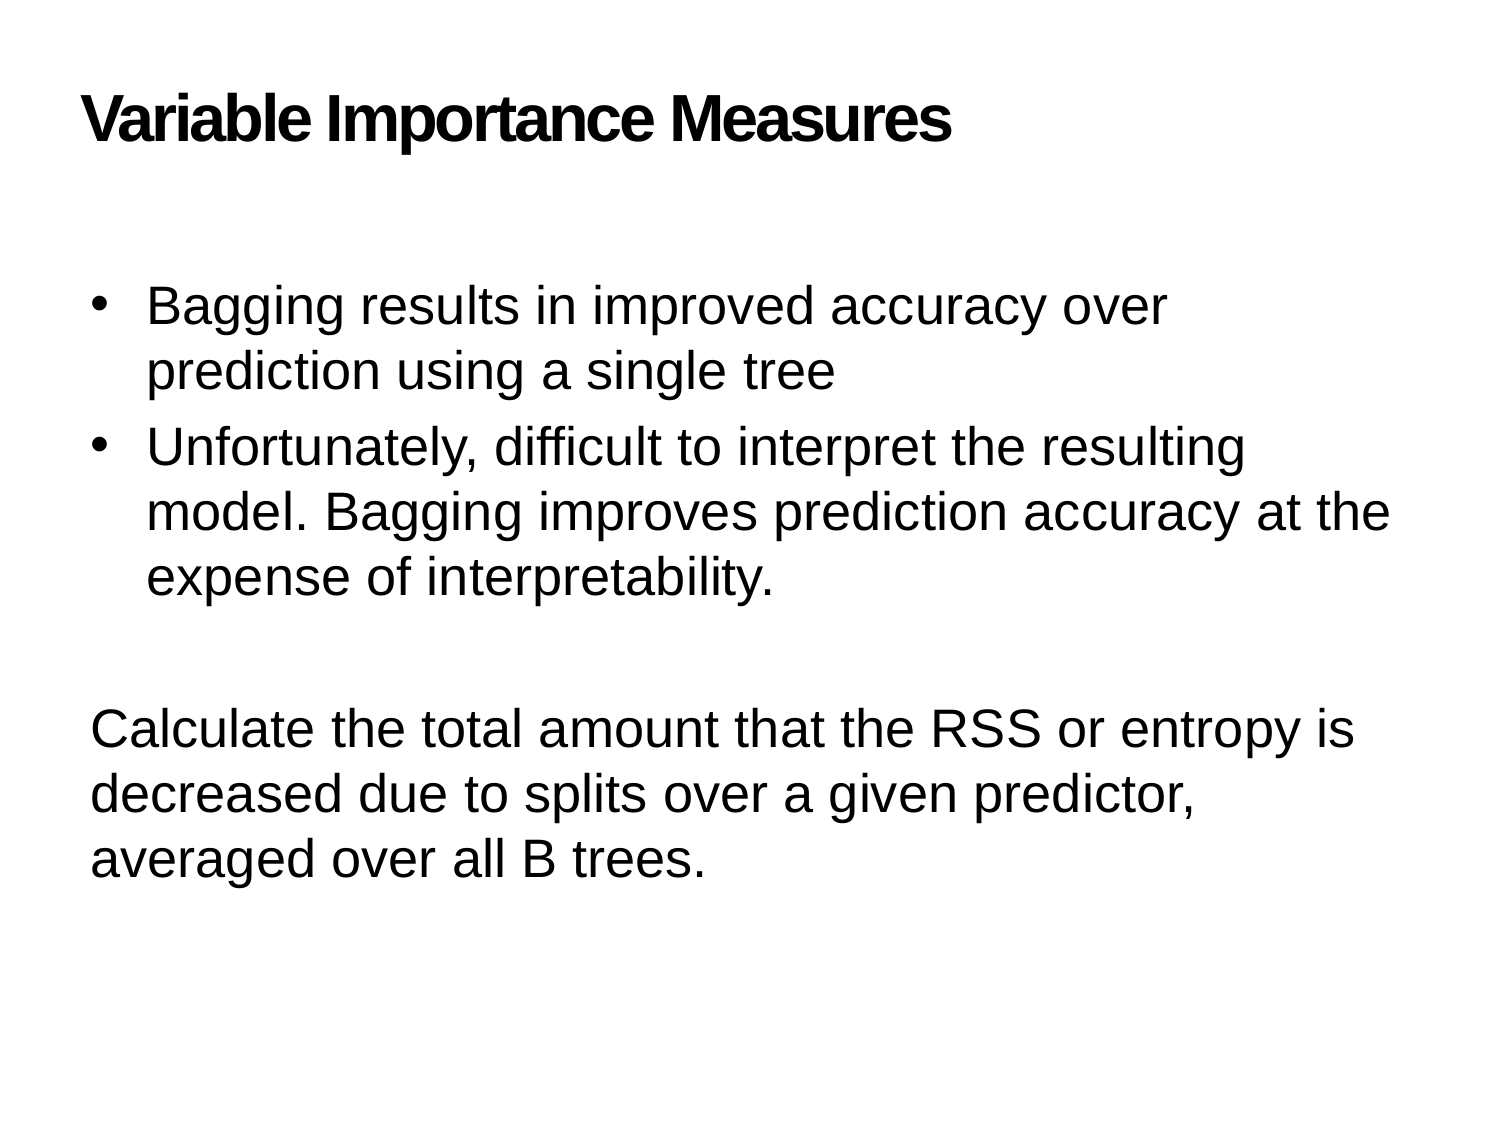

# Variable Importance Measures
Bagging results in improved accuracy over prediction using a single tree
Unfortunately, difficult to interpret the resulting model. Bagging improves prediction accuracy at the expense of interpretability.

Calculate the total amount that the RSS or entropy is decreased due to splits over a given predictor, averaged over all B trees.